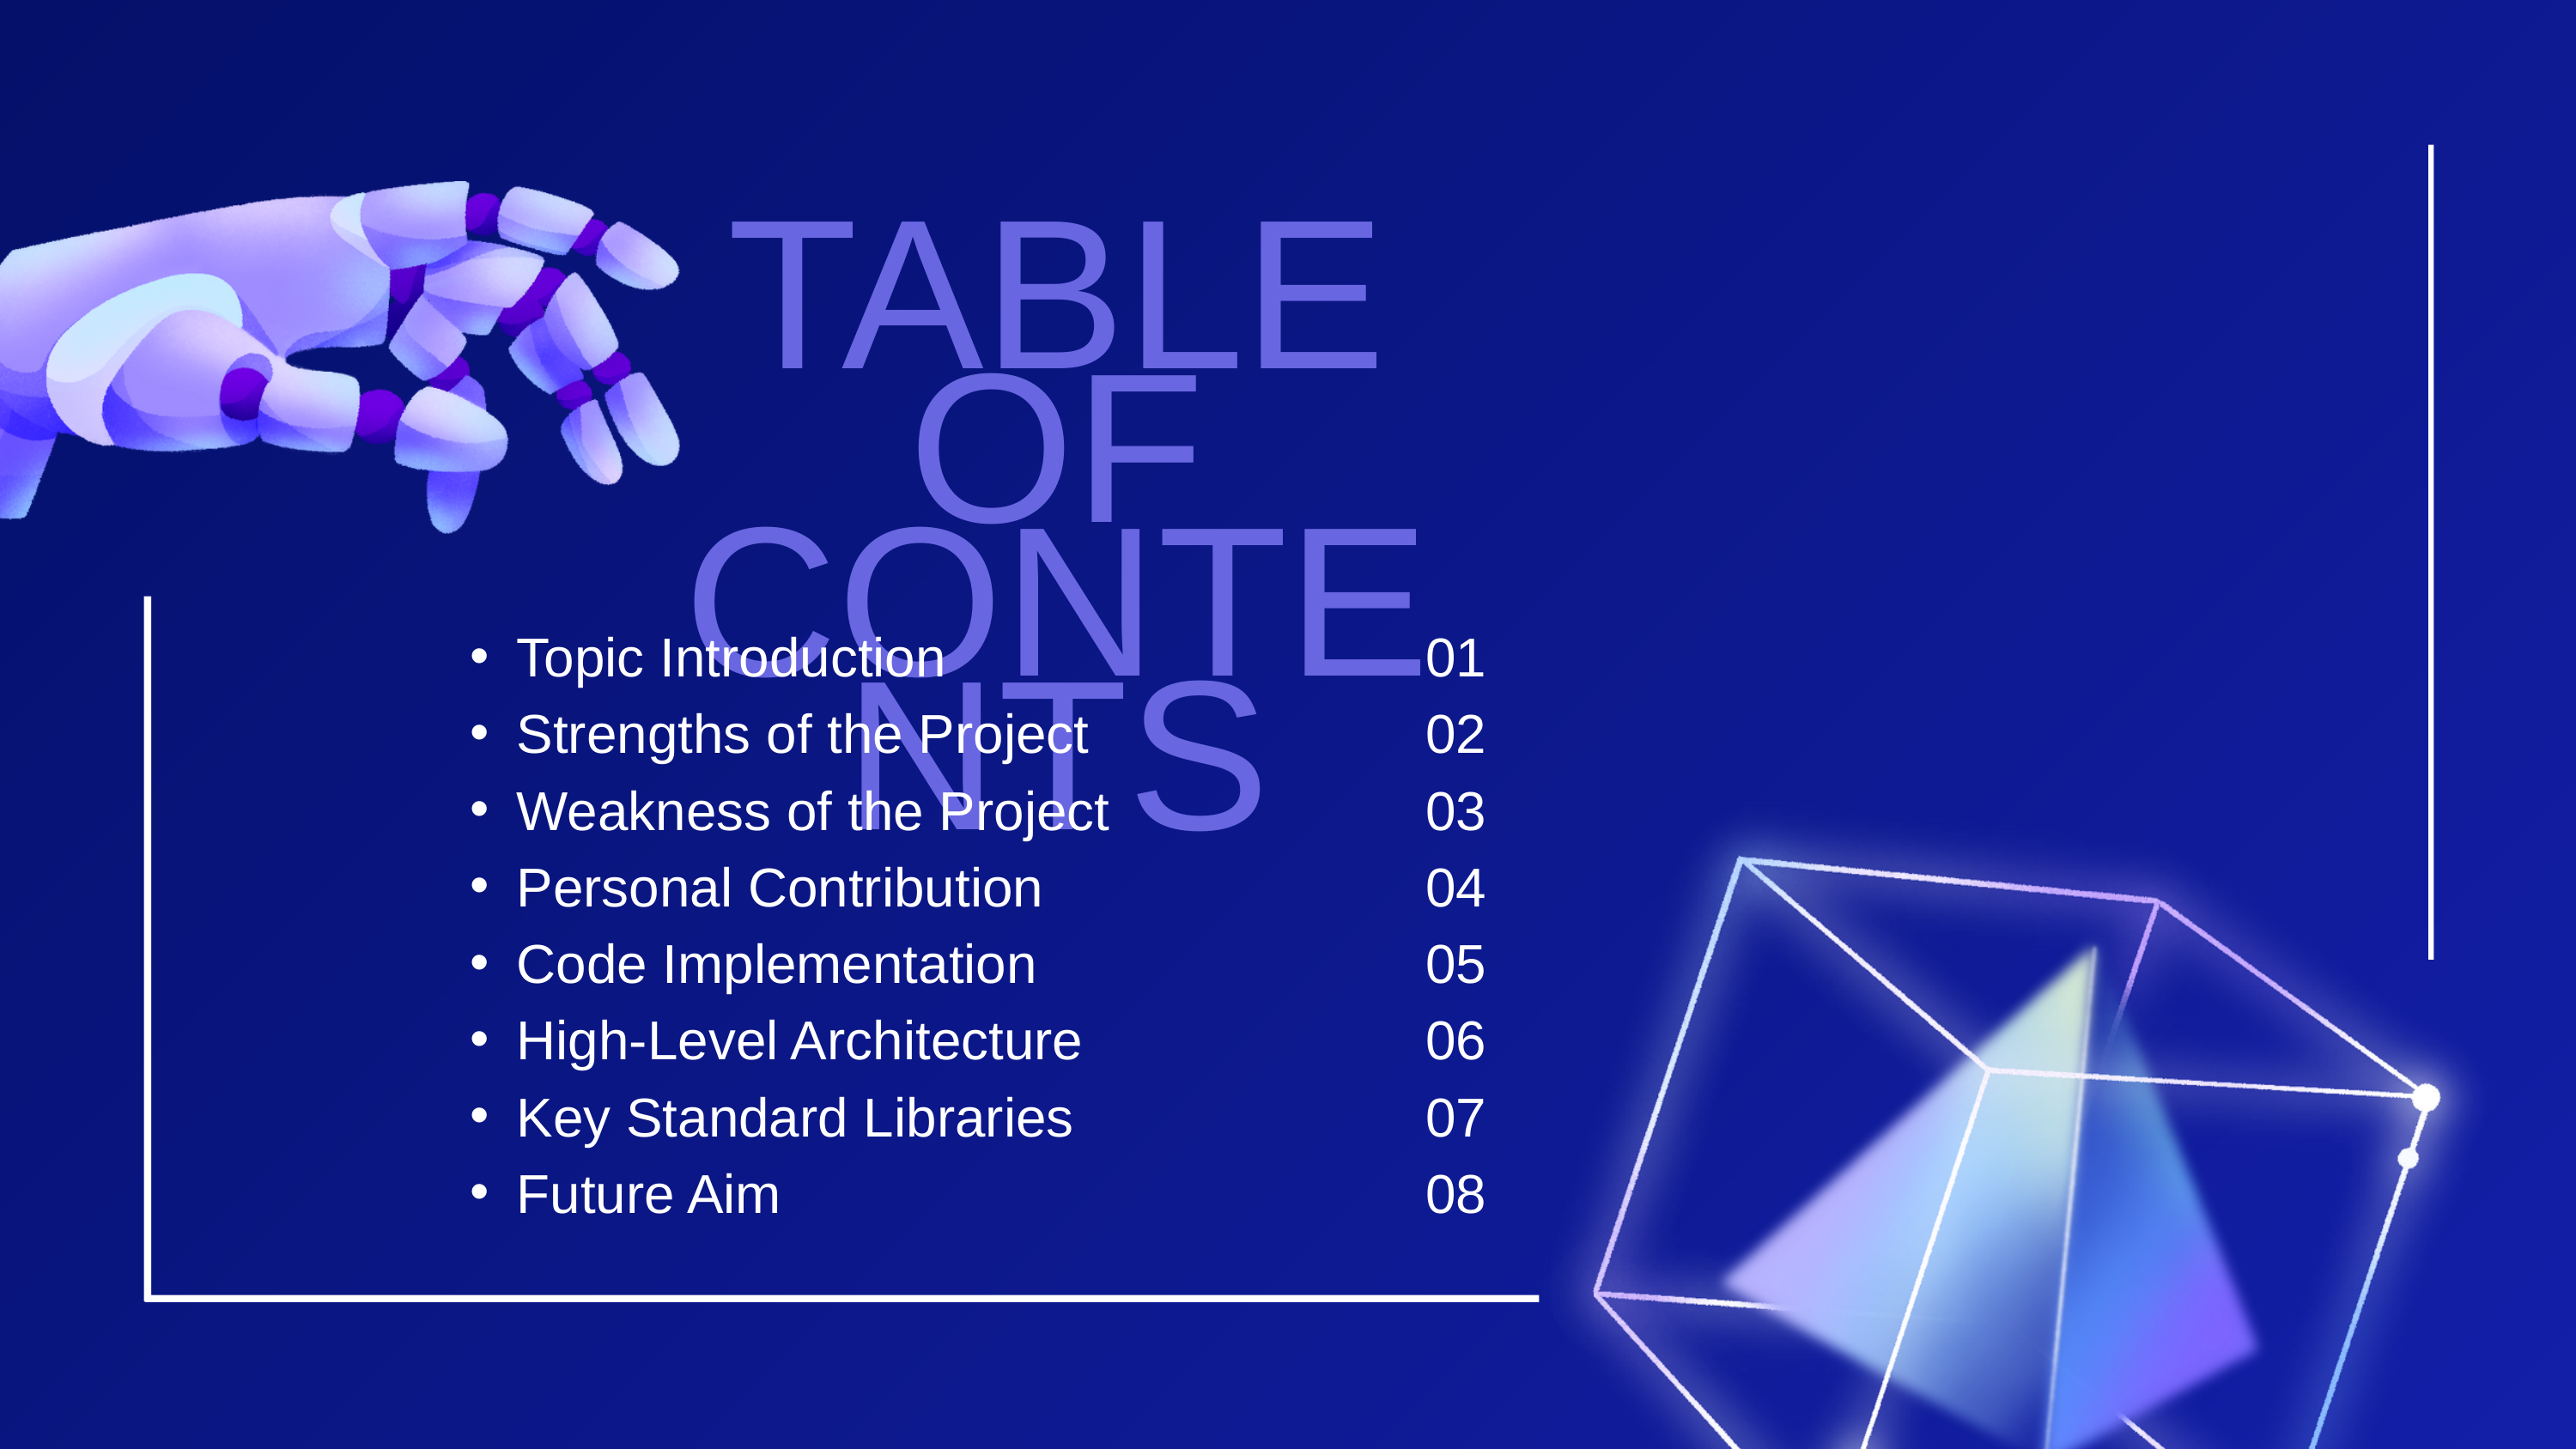

TABLE OF CONTENTS

Topic Introduction
Strengths of the Project
Weakness of the Project
Personal Contribution
Code Implementation
High-Level Architecture
Key Standard Libraries
Future Aim
01
02
03
04
05
06
07
08